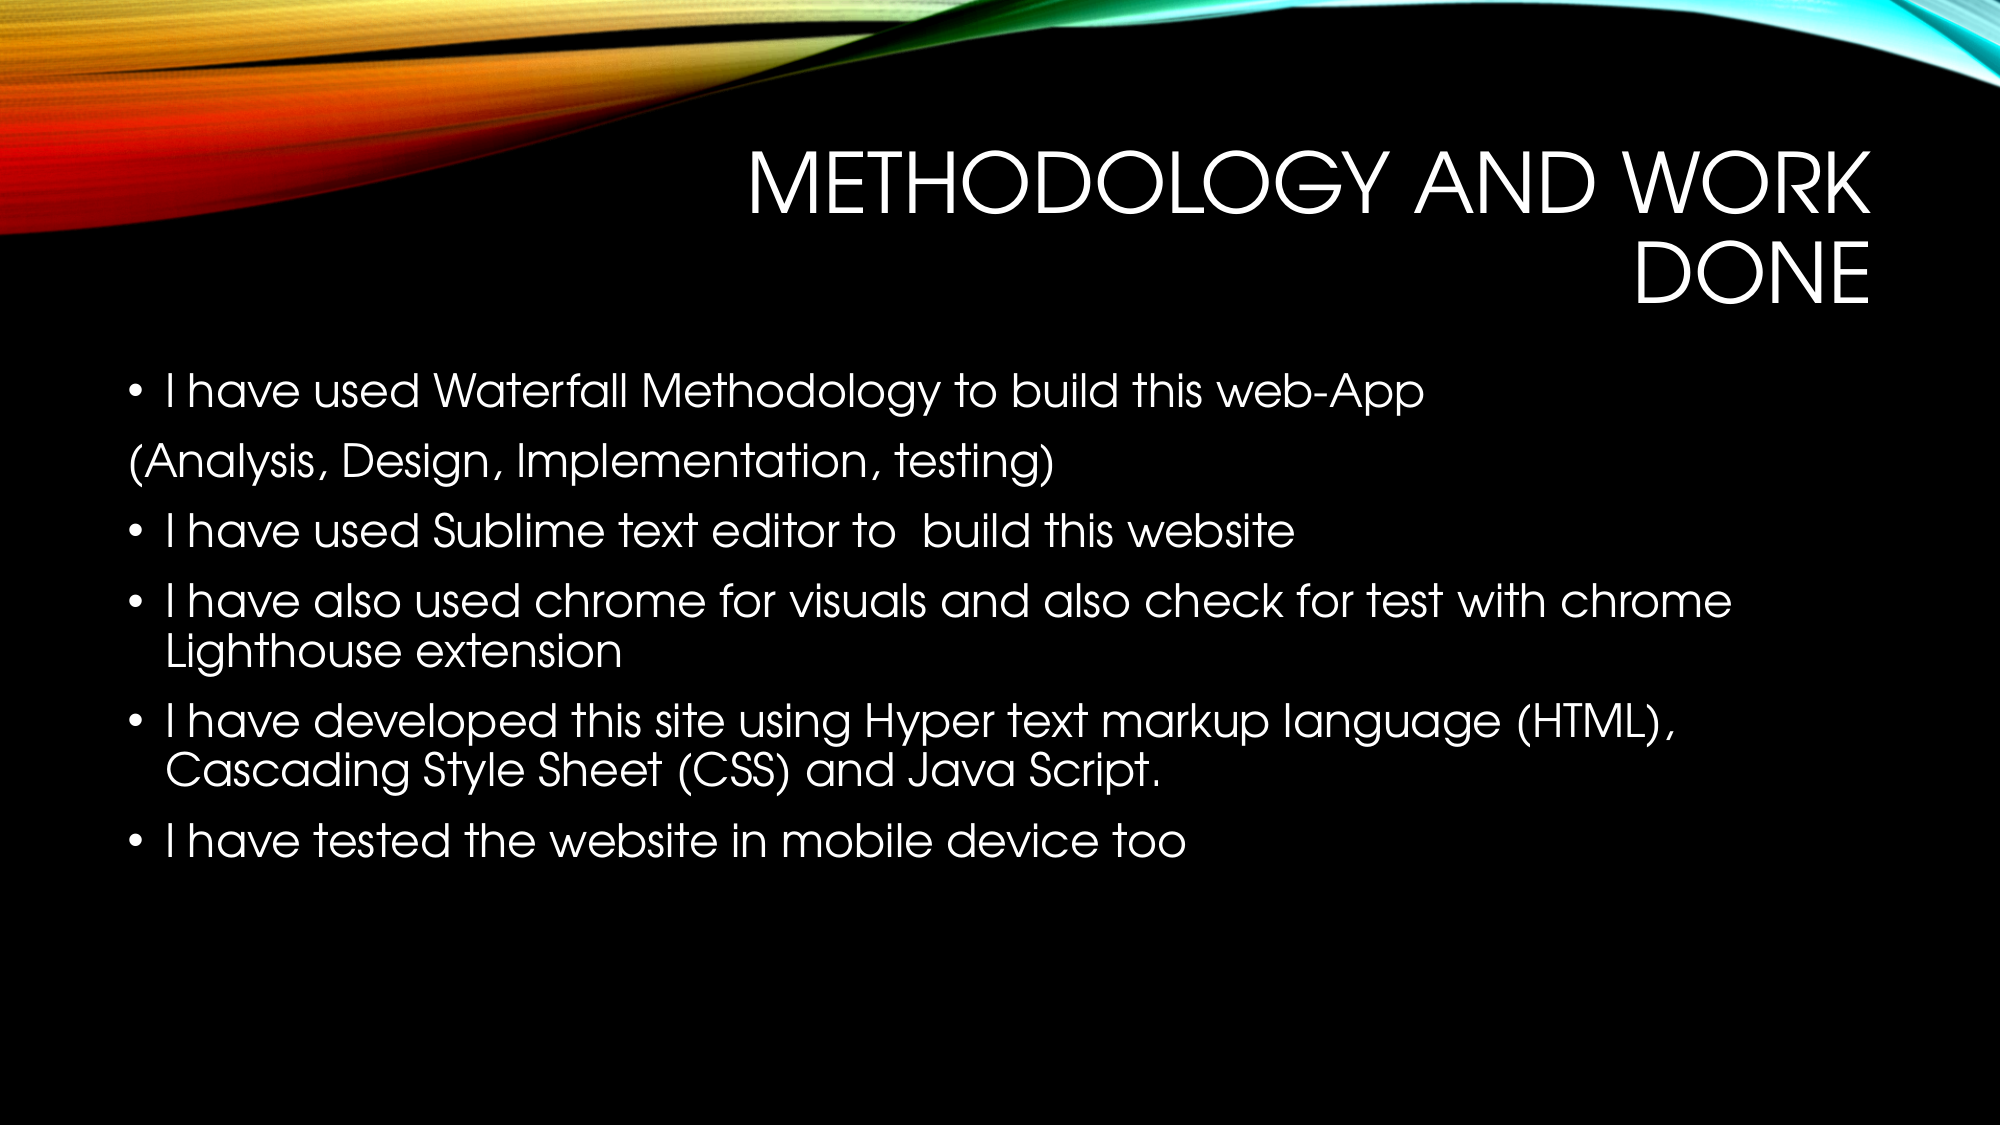

# Methodology and Work done
I have used Waterfall Methodology to build this web-App
(Analysis, Design, Implementation, testing)
I have used Sublime text editor to  build this website
I have also used chrome for visuals and also check for test with chrome Lighthouse extension
I have developed this site using Hyper text markup language (HTML), Cascading Style Sheet (CSS) and Java Script.
I have tested the website in mobile device too